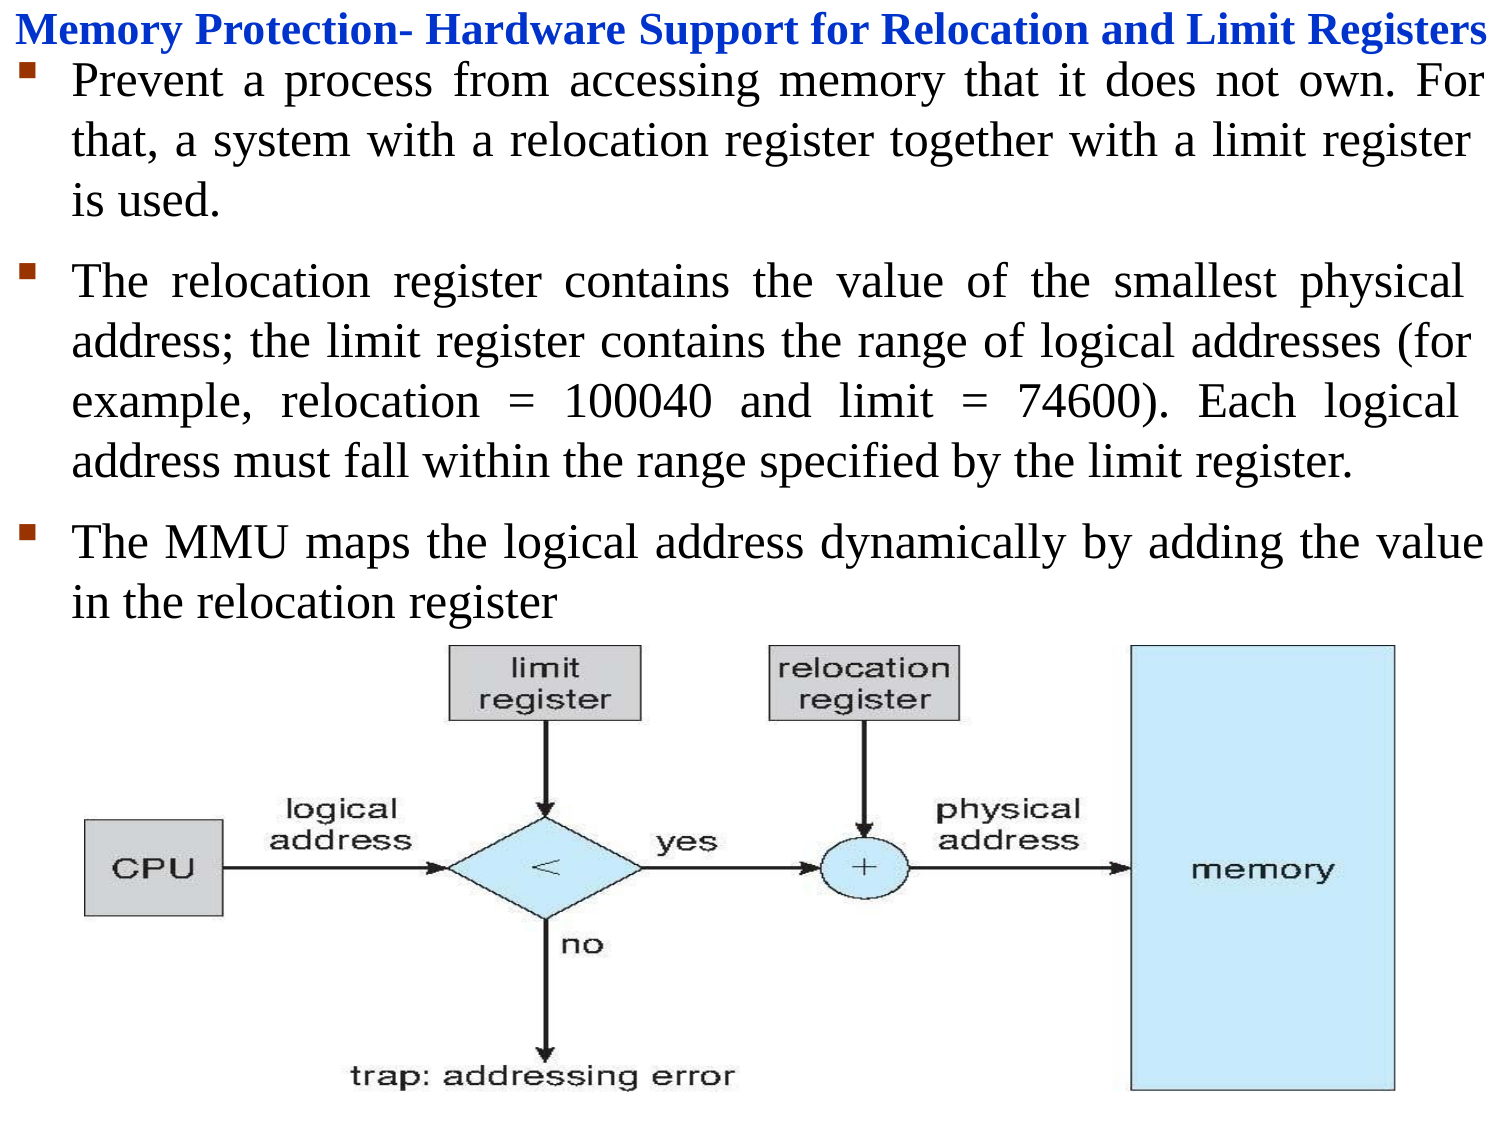

Memory Protection- Hardware Support for Relocation and Limit Registers
Prevent a process from accessing memory that it does not own. For
that, a system with a relocation register together with a limit register  is used.
The relocation register contains the value of the smallest physical  address; the limit register contains the range of logical addresses (for  example, relocation = 100040 and limit = 74600). Each logical  address must fall within the range specified by the limit register.
The MMU maps the logical address dynamically by adding the value
in the relocation register